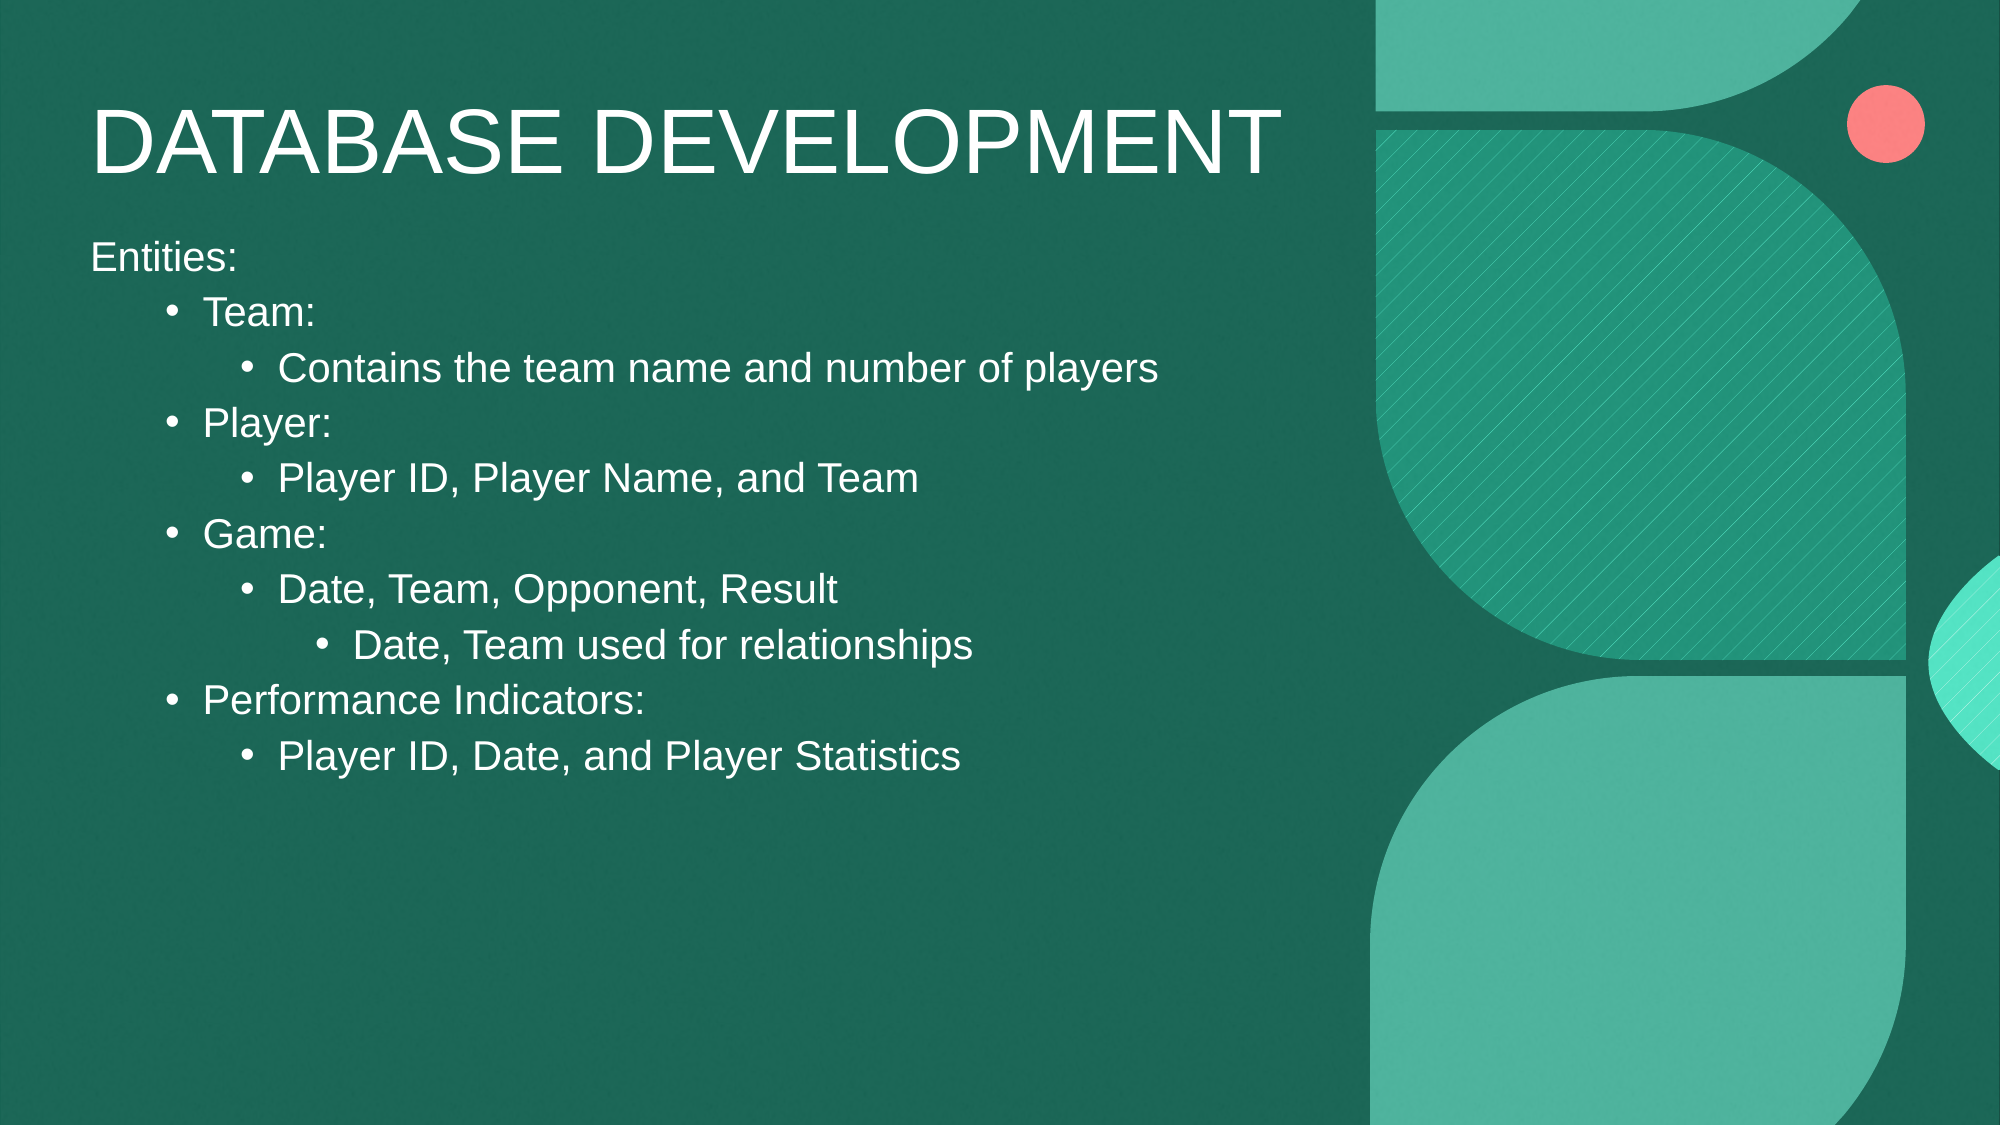

# DATABASE DEVELOPMENT
Entities:
Team:
Contains the team name and number of players
Player:
Player ID, Player Name, and Team
Game:
Date, Team, Opponent, Result
Date, Team used for relationships
Performance Indicators:
Player ID, Date, and Player Statistics